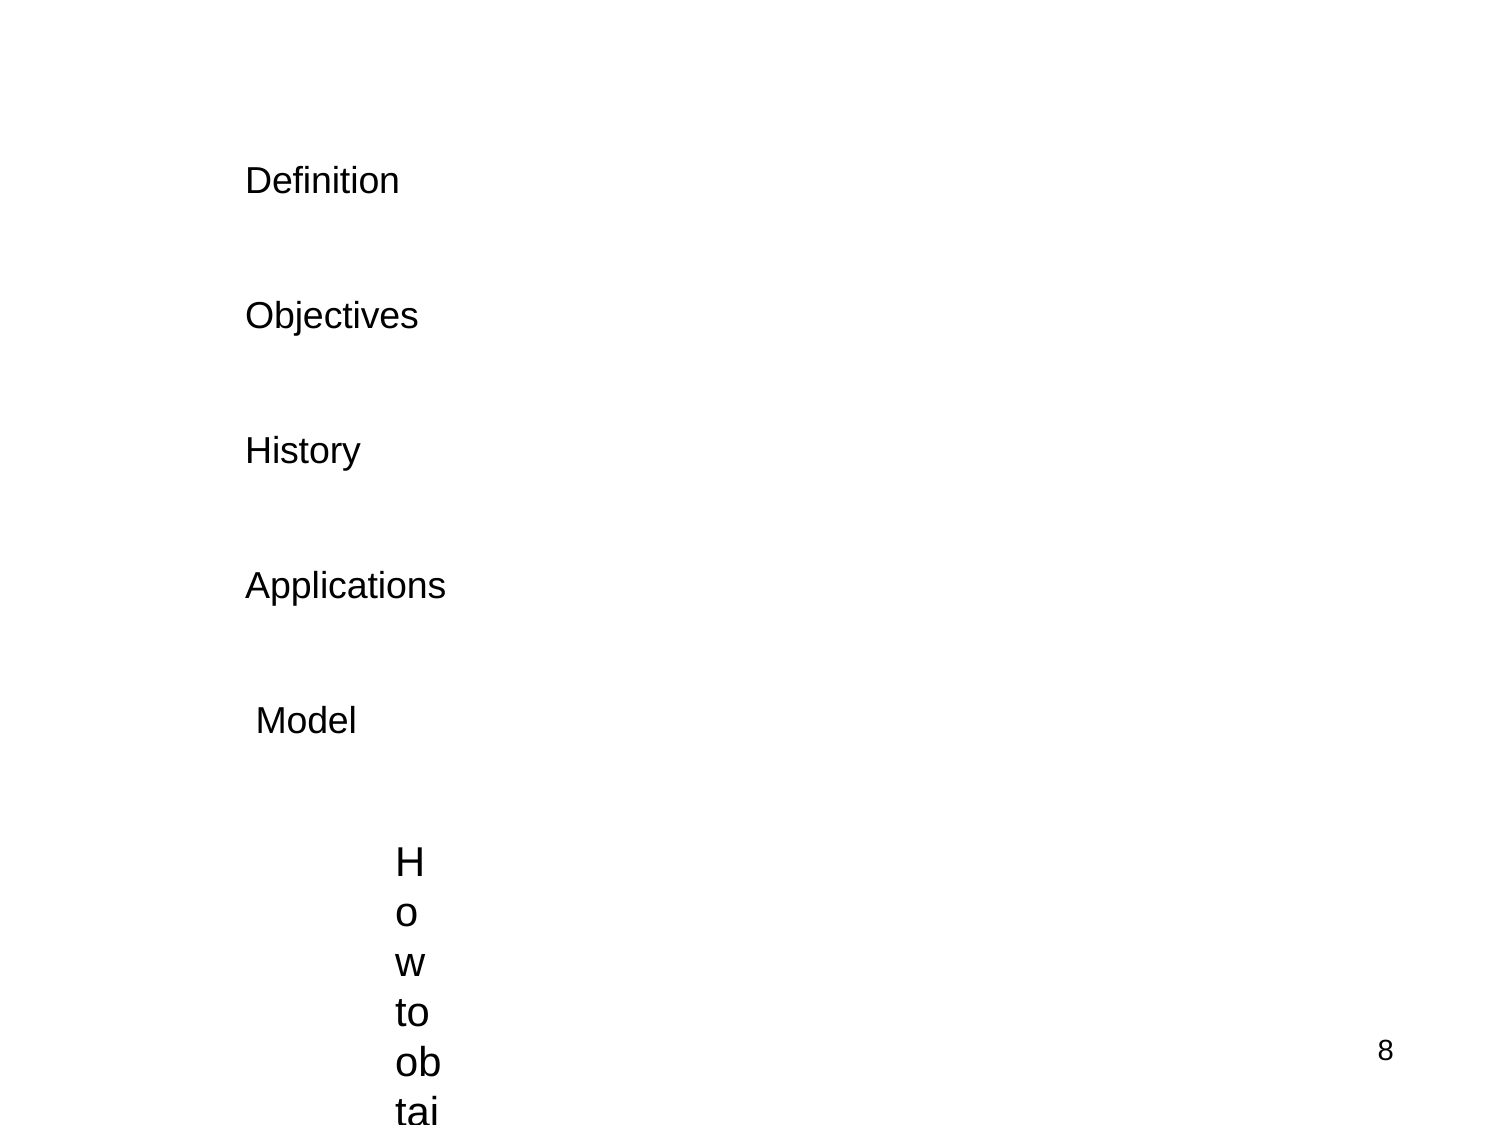

Definition
Objectives  History  Applications  Model

How to obtain and evaluate a Visualization?
8